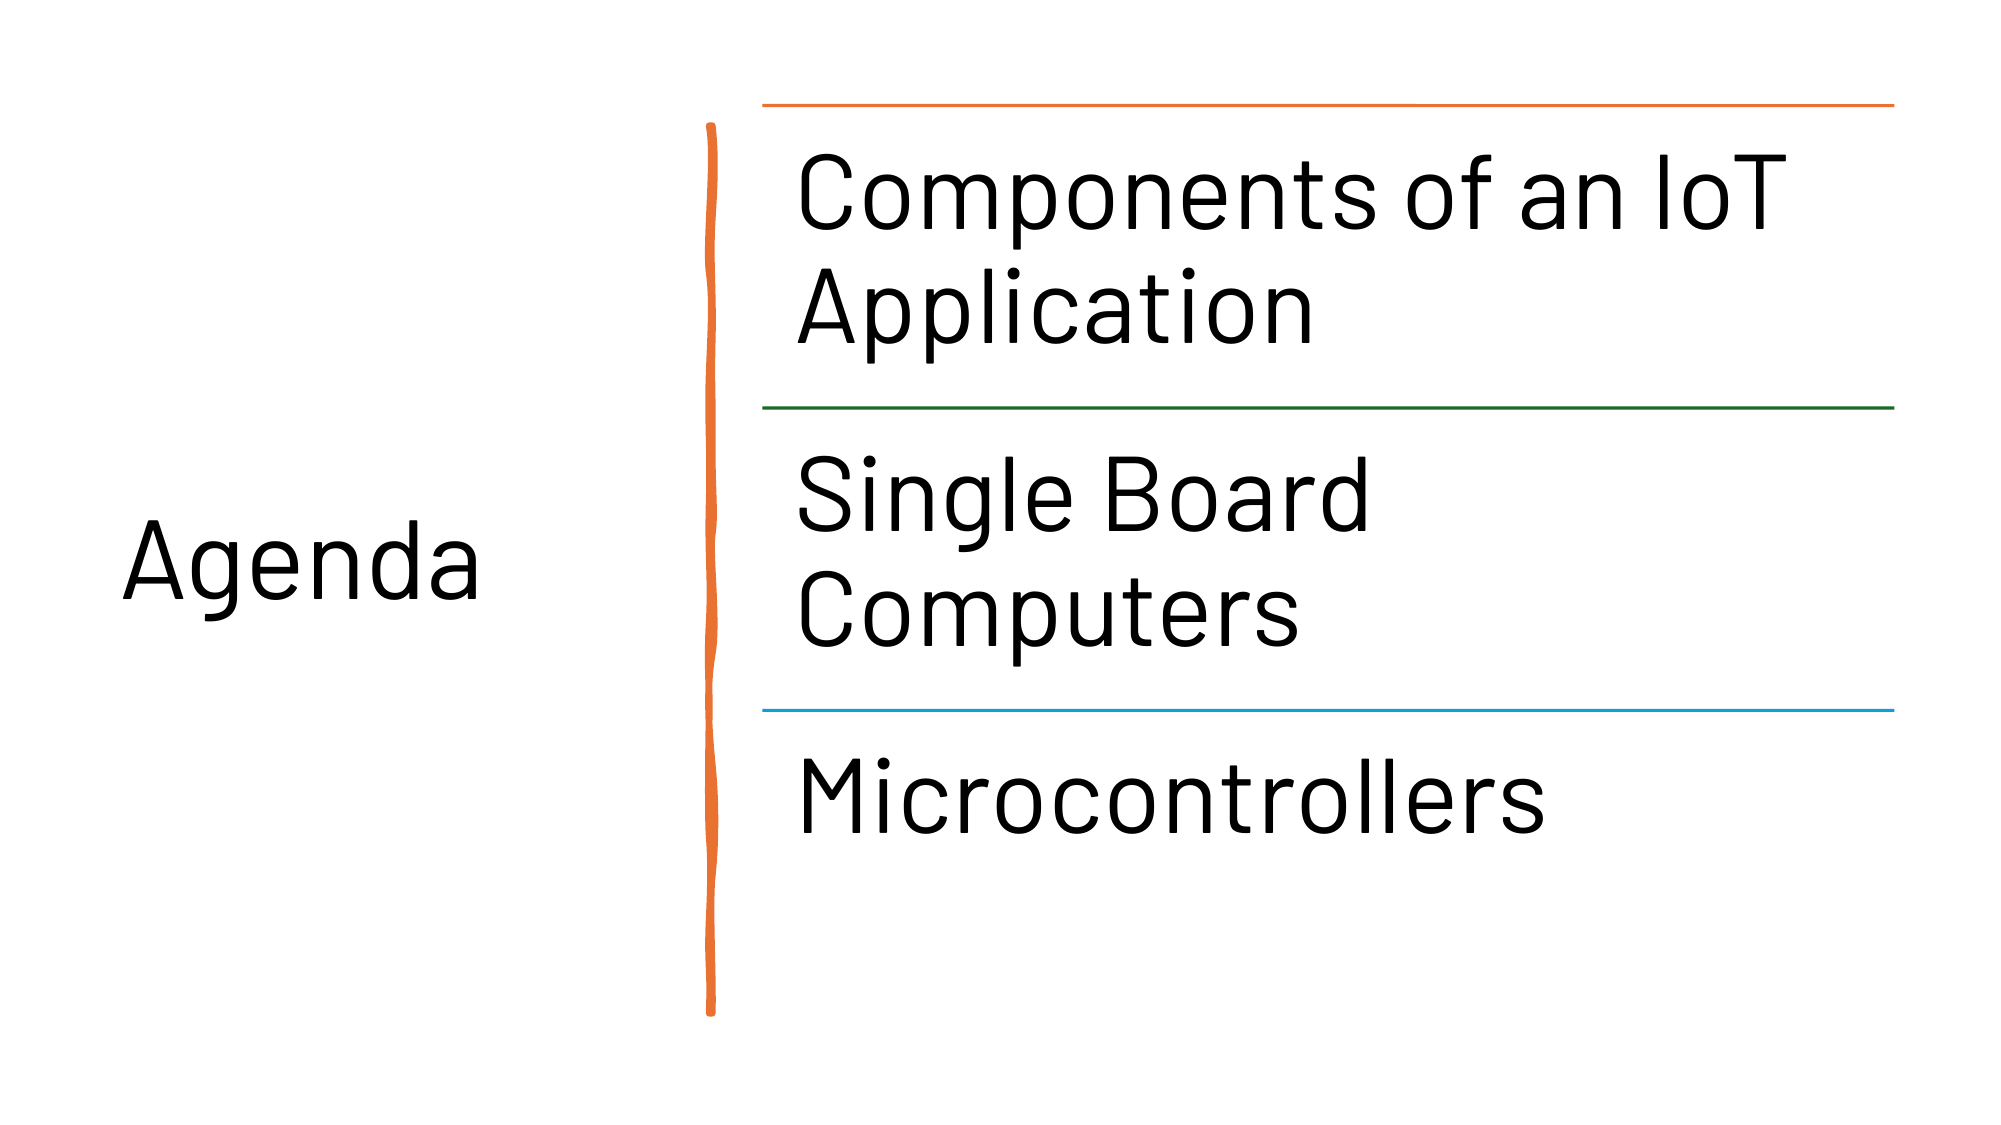

Components of an IoT Application
Single Board Computers
Microcontrollers
# Agenda